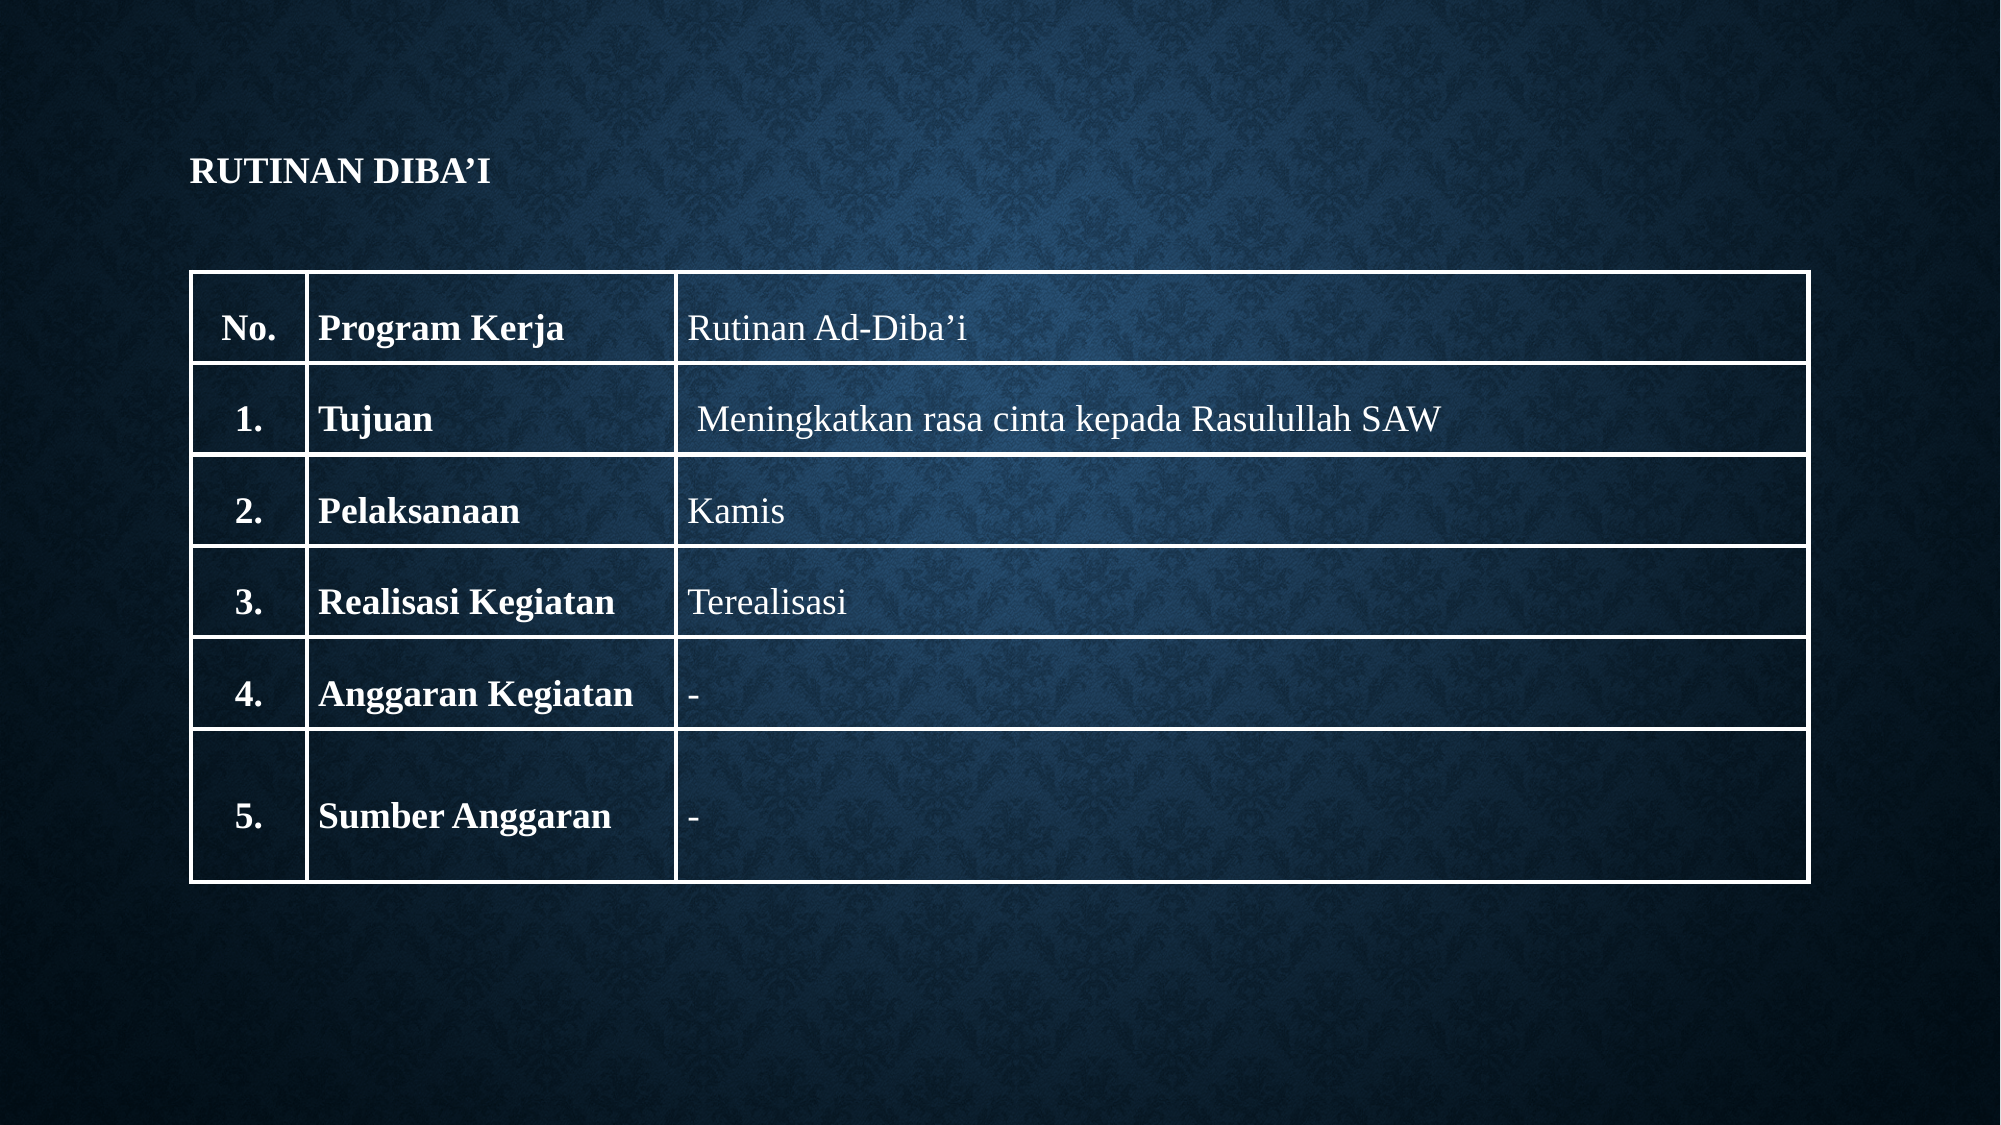

# Rutinan Diba’i
| No. | Program Kerja | Rutinan Ad-Diba’i |
| --- | --- | --- |
| 1. | Tujuan | Meningkatkan rasa cinta kepada Rasulullah SAW |
| 2. | Pelaksanaan | Kamis |
| 3. | Realisasi Kegiatan | Terealisasi |
| 4. | Anggaran Kegiatan | - |
| 5. | Sumber Anggaran | - |
|  |
| --- |